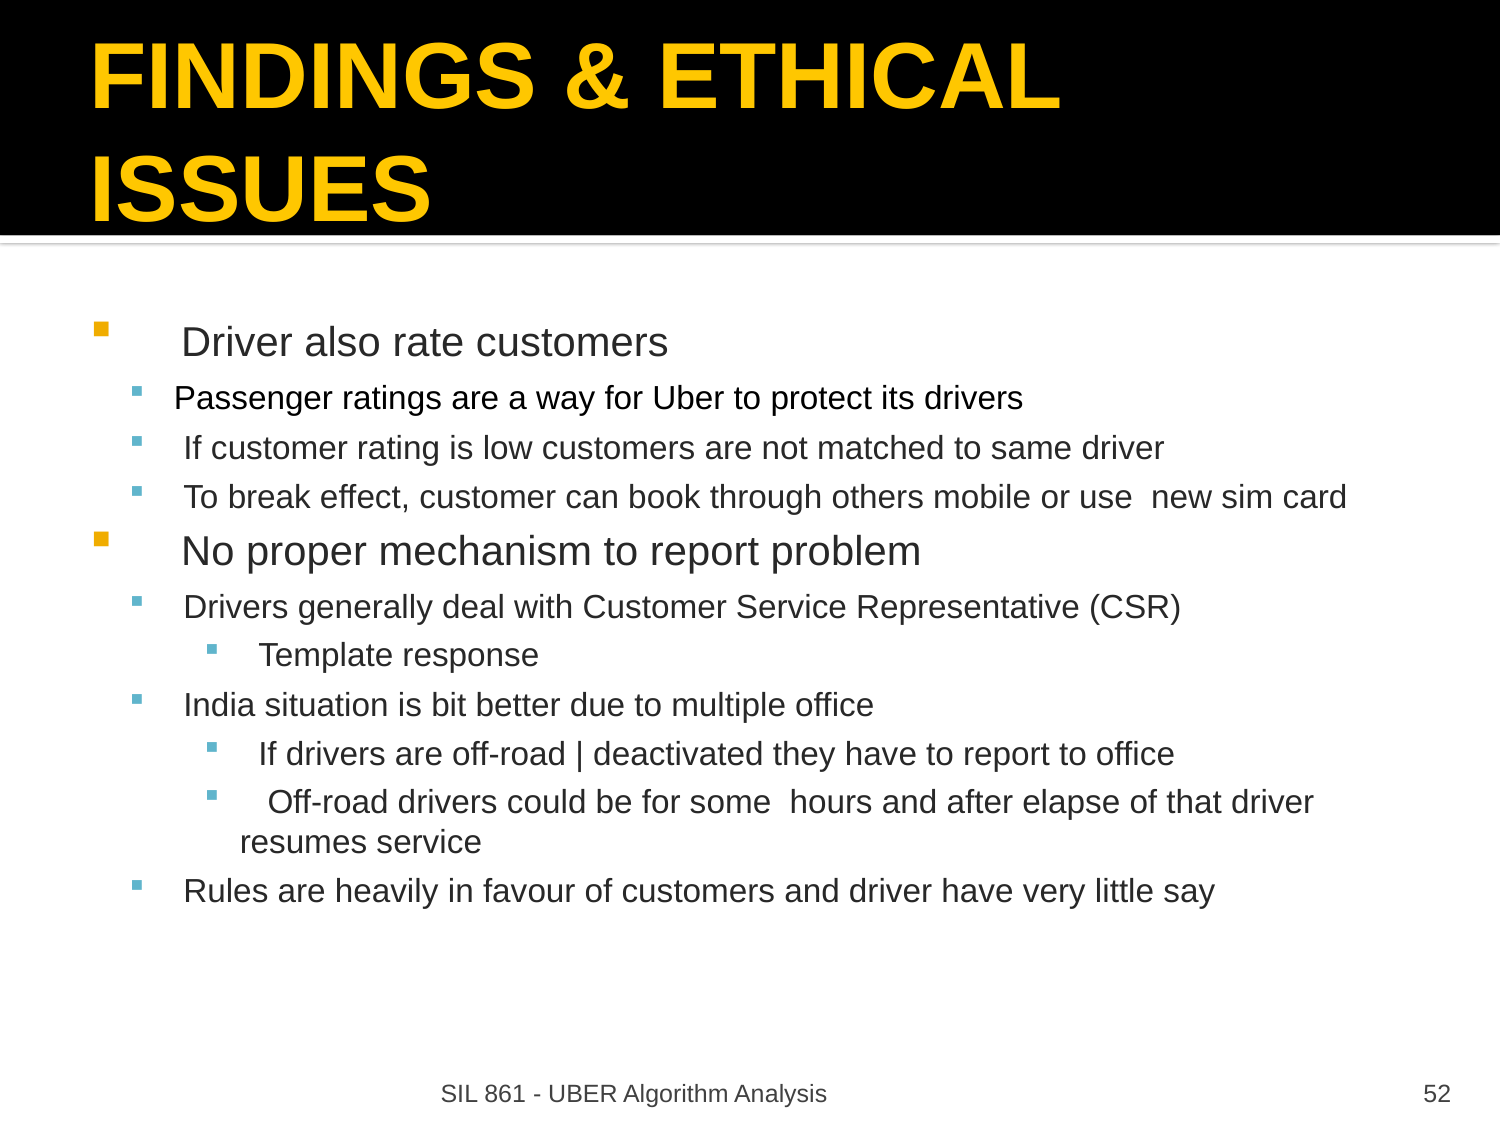

FINDINGS & ETHICAL ISSUES
    Driver also rate customers
 Passenger ratings are a way for Uber to protect its drivers
  If customer rating is low customers are not matched to same driver
  To break effect, customer can book through others mobile or use  new sim card
    No proper mechanism to report problem
  Drivers generally deal with Customer Service Representative (CSR)
  Template response
  India situation is bit better due to multiple office
  If drivers are off-road | deactivated they have to report to office
   Off-road drivers could be for some  hours and after elapse of that driver resumes service
  Rules are heavily in favour of customers and driver have very little say

SIL 861 - UBER Algorithm Analysis
52